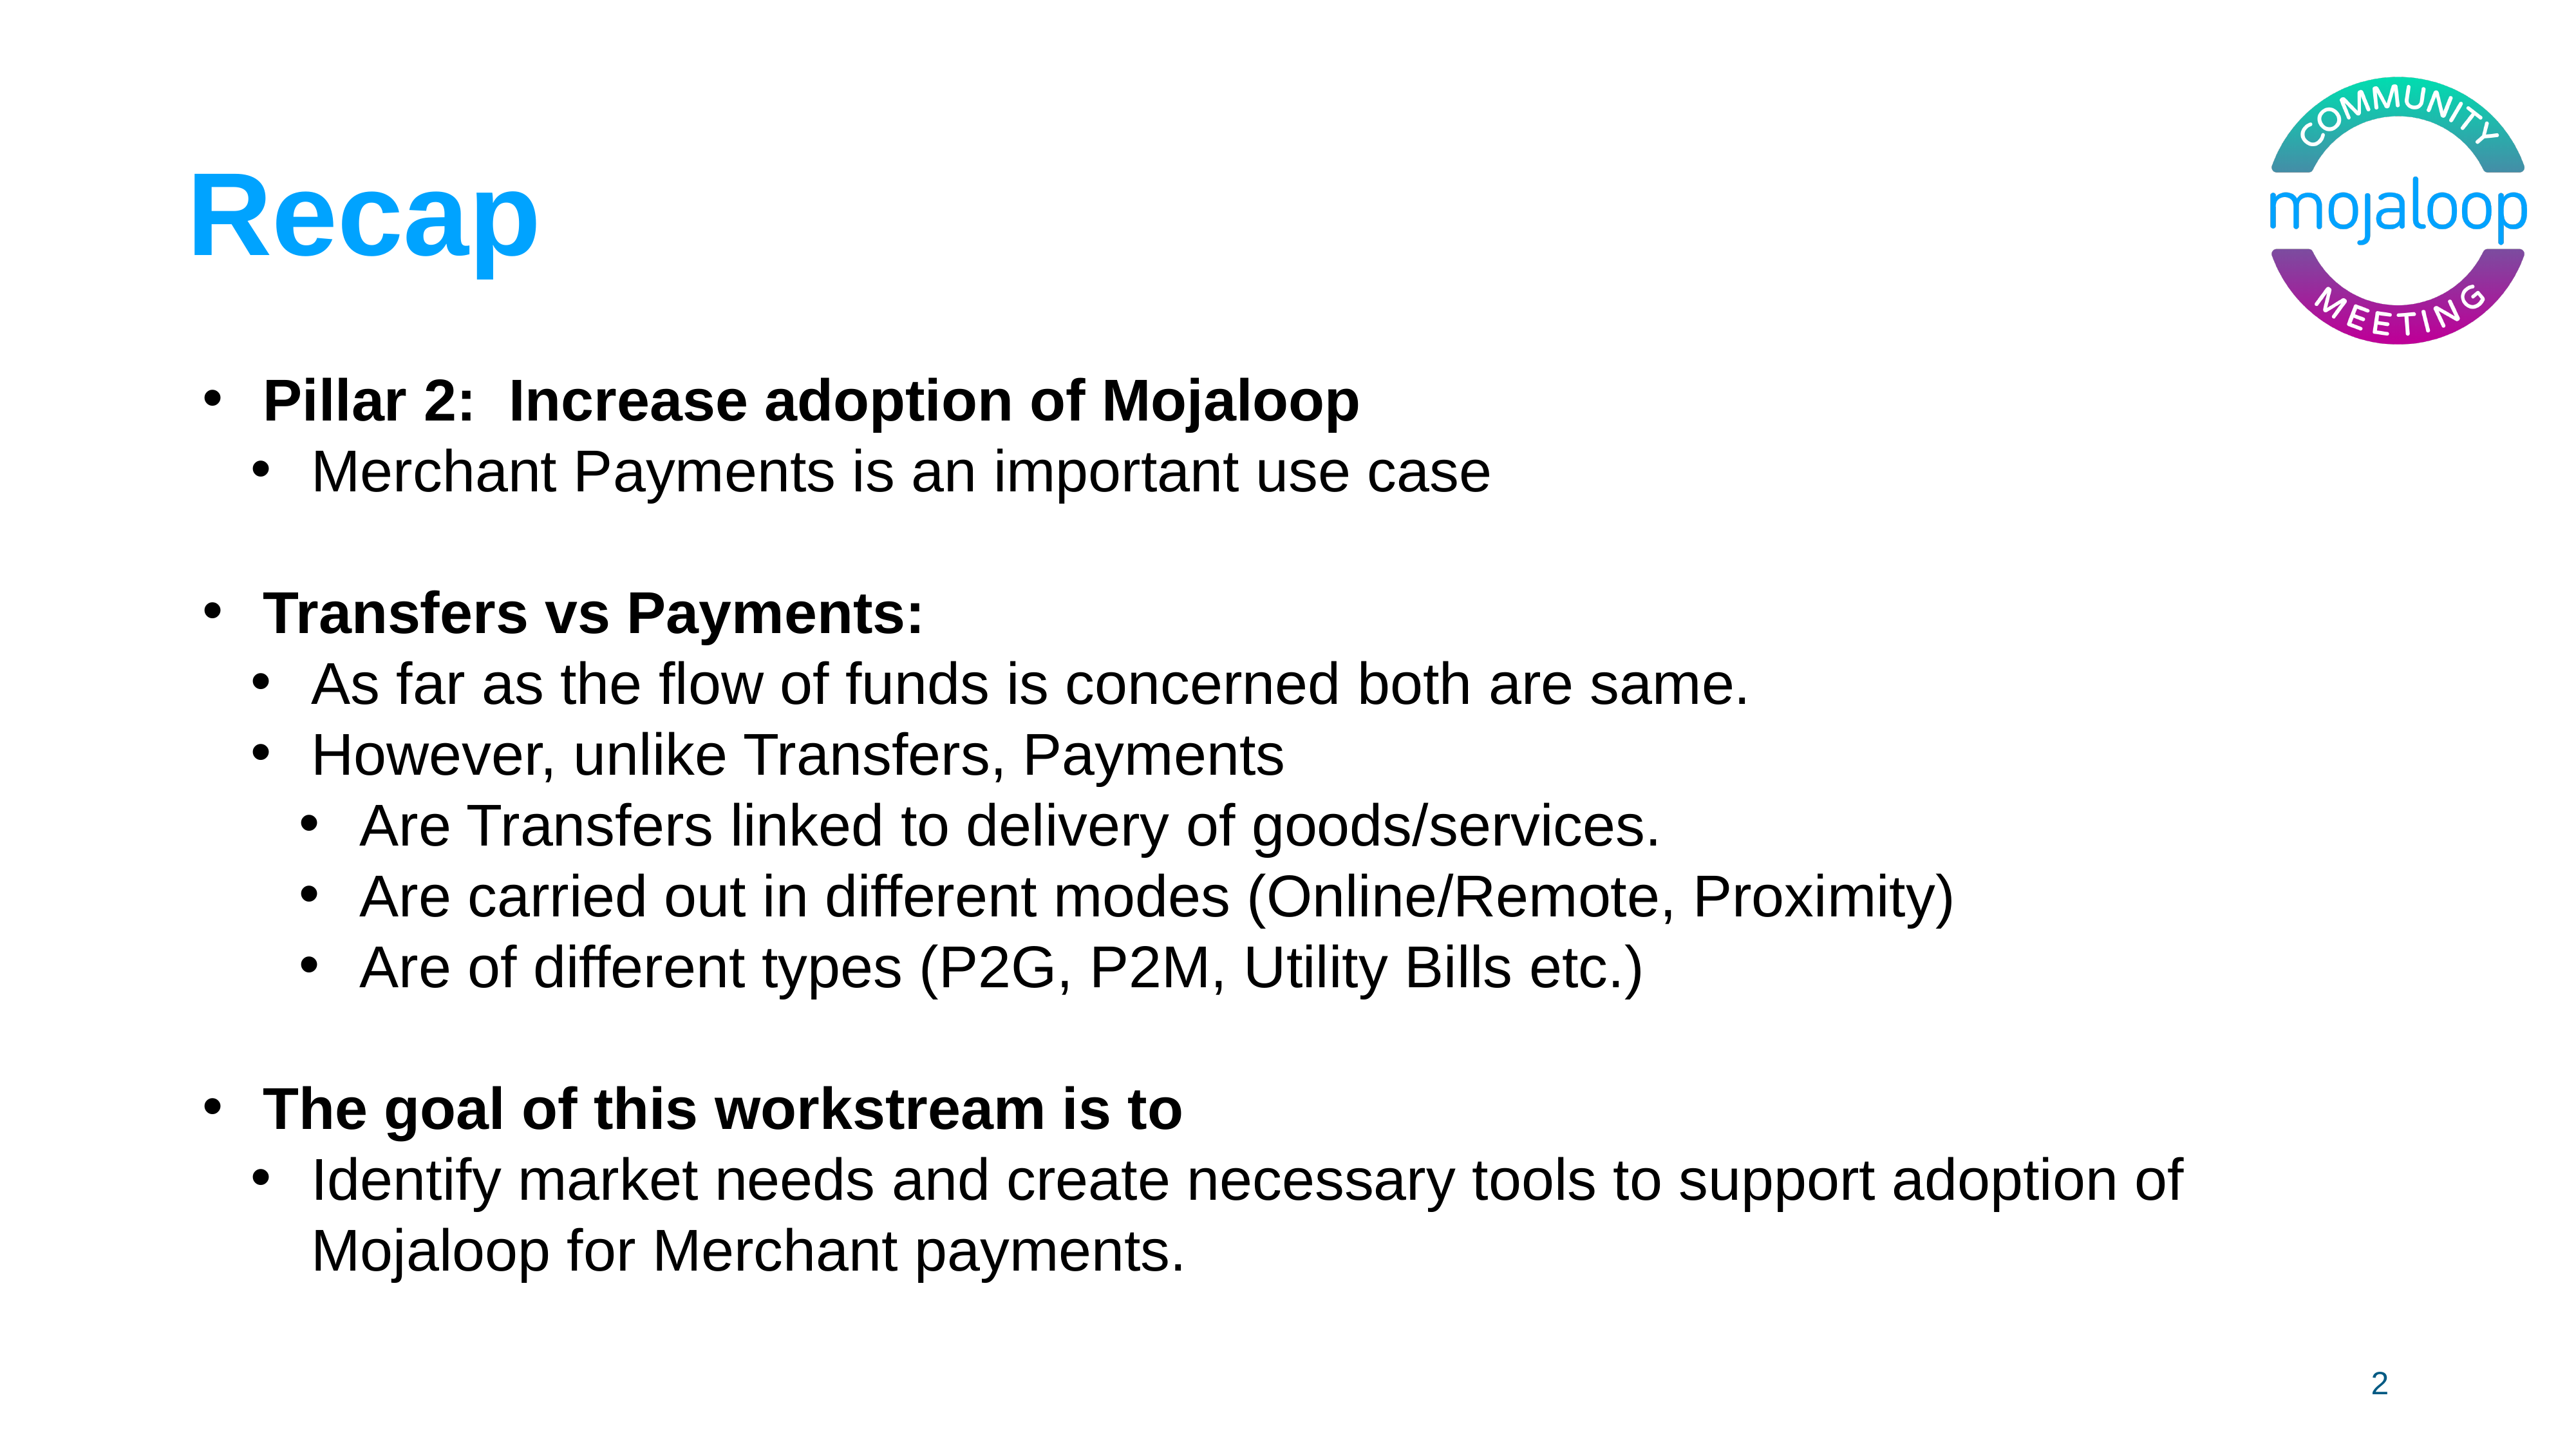

# Recap
Pillar 2:  Increase adoption of Mojaloop
Merchant Payments is an important use case

Transfers vs Payments:
As far as the flow of funds is concerned both are same.
However, unlike Transfers, Payments
Are Transfers linked to delivery of goods/services.
Are carried out in different modes (Online/Remote, Proximity)
Are of different types (P2G, P2M, Utility Bills etc.)

The goal of this workstream is to
Identify market needs and create necessary tools to support adoption of Mojaloop for Merchant payments.
2